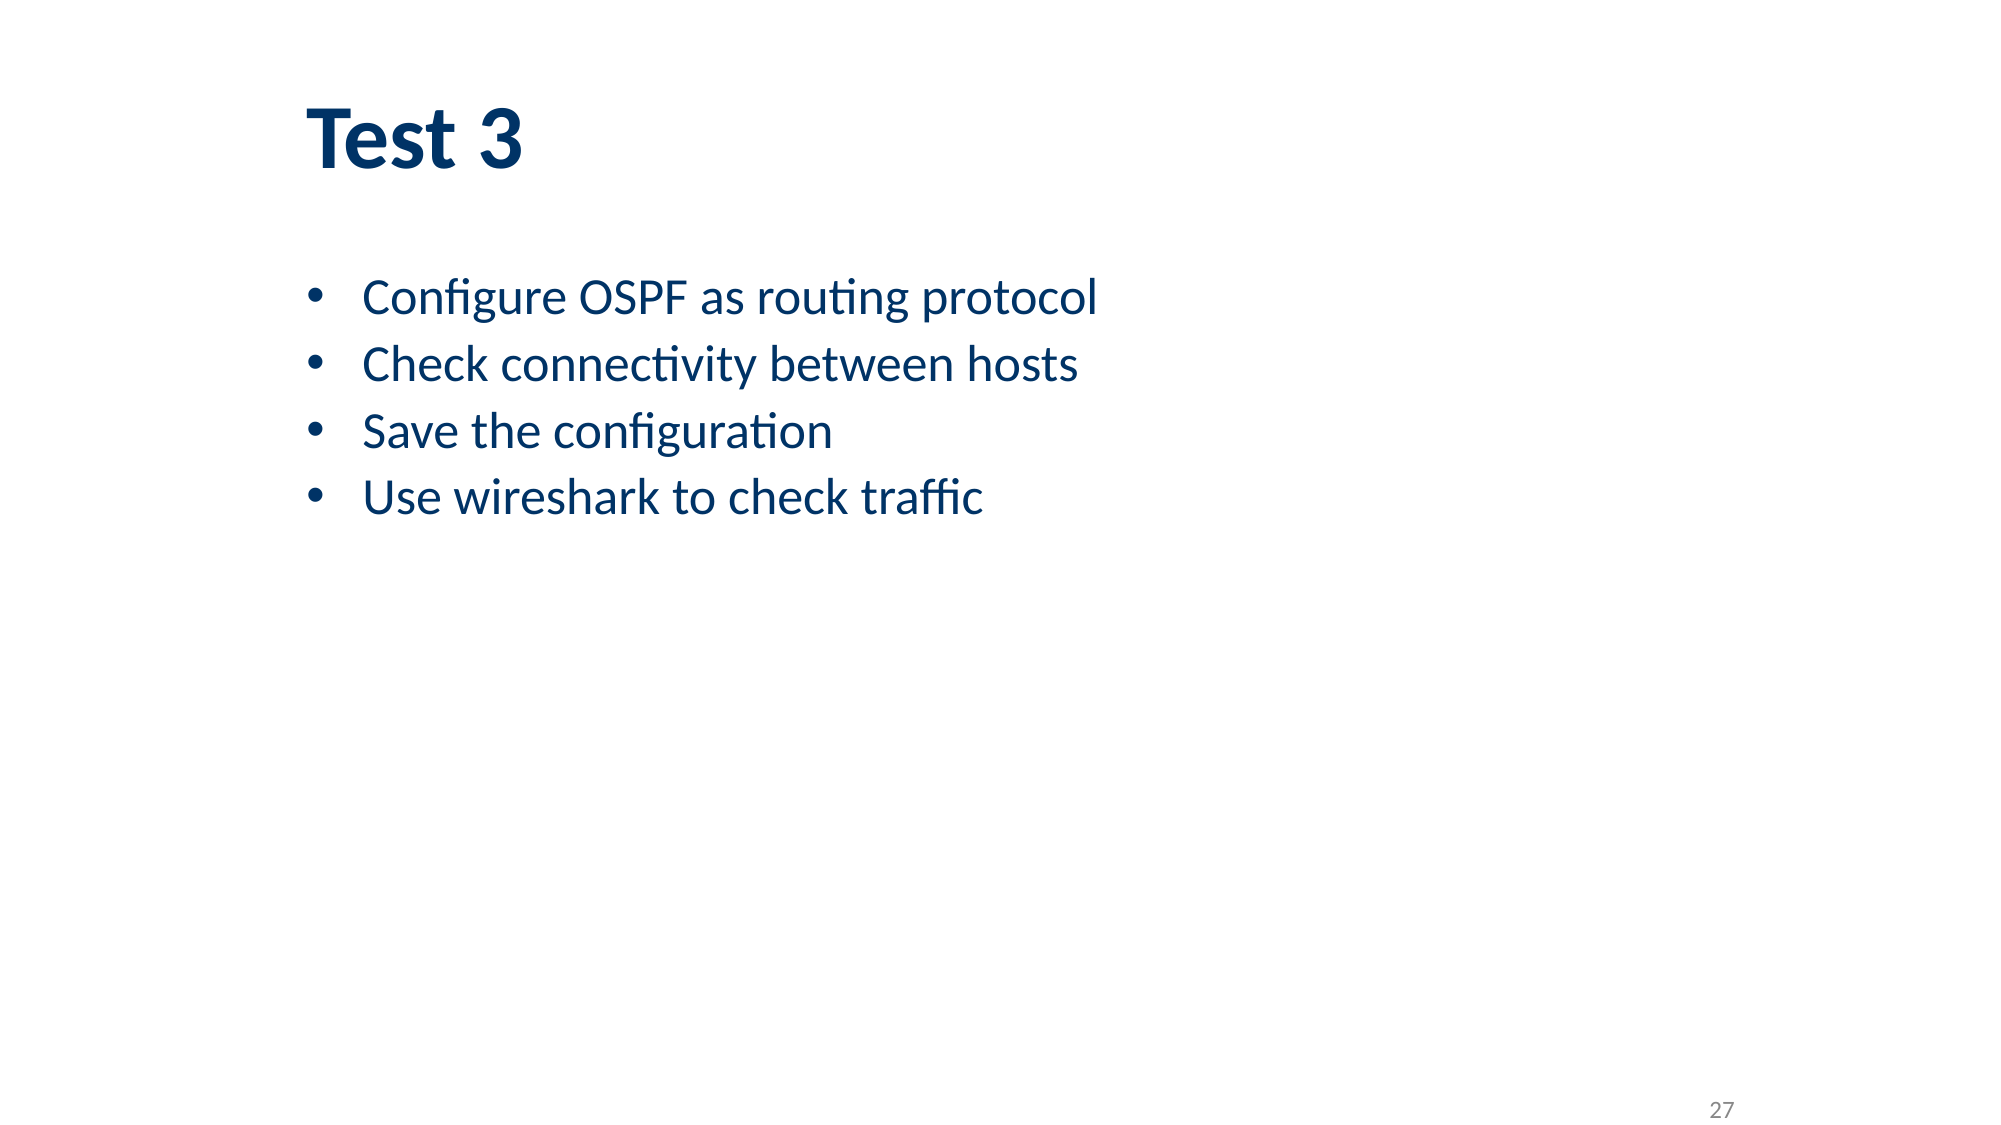

# Test 3
Configure OSPF as routing protocol
Check connectivity between hosts
Save the configuration
Use wireshark to check traffic

27